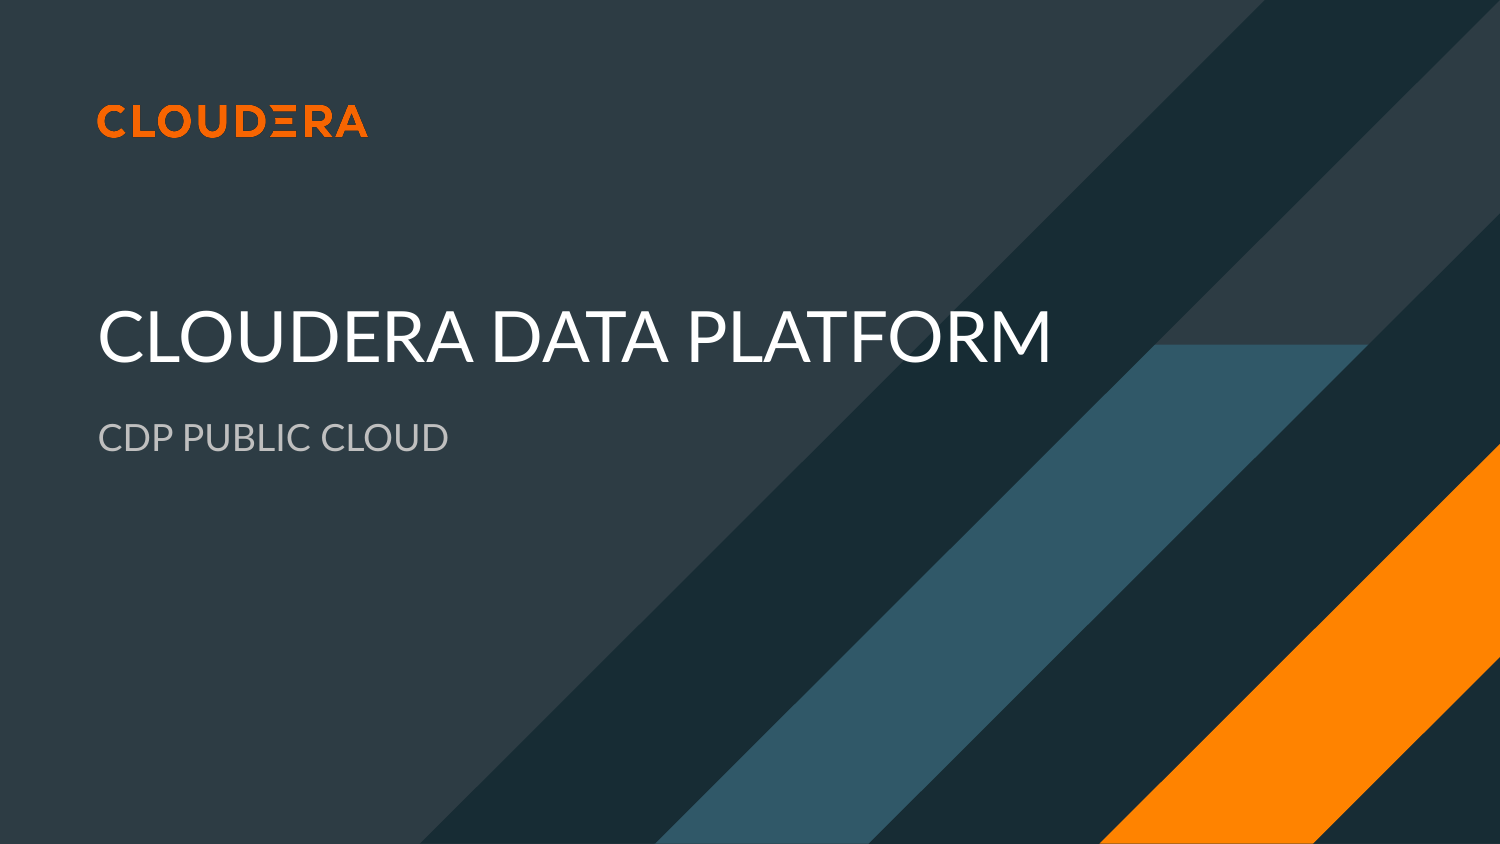

# CLOUDERA DATA PLATFORM
CDP PUBLIC CLOUD